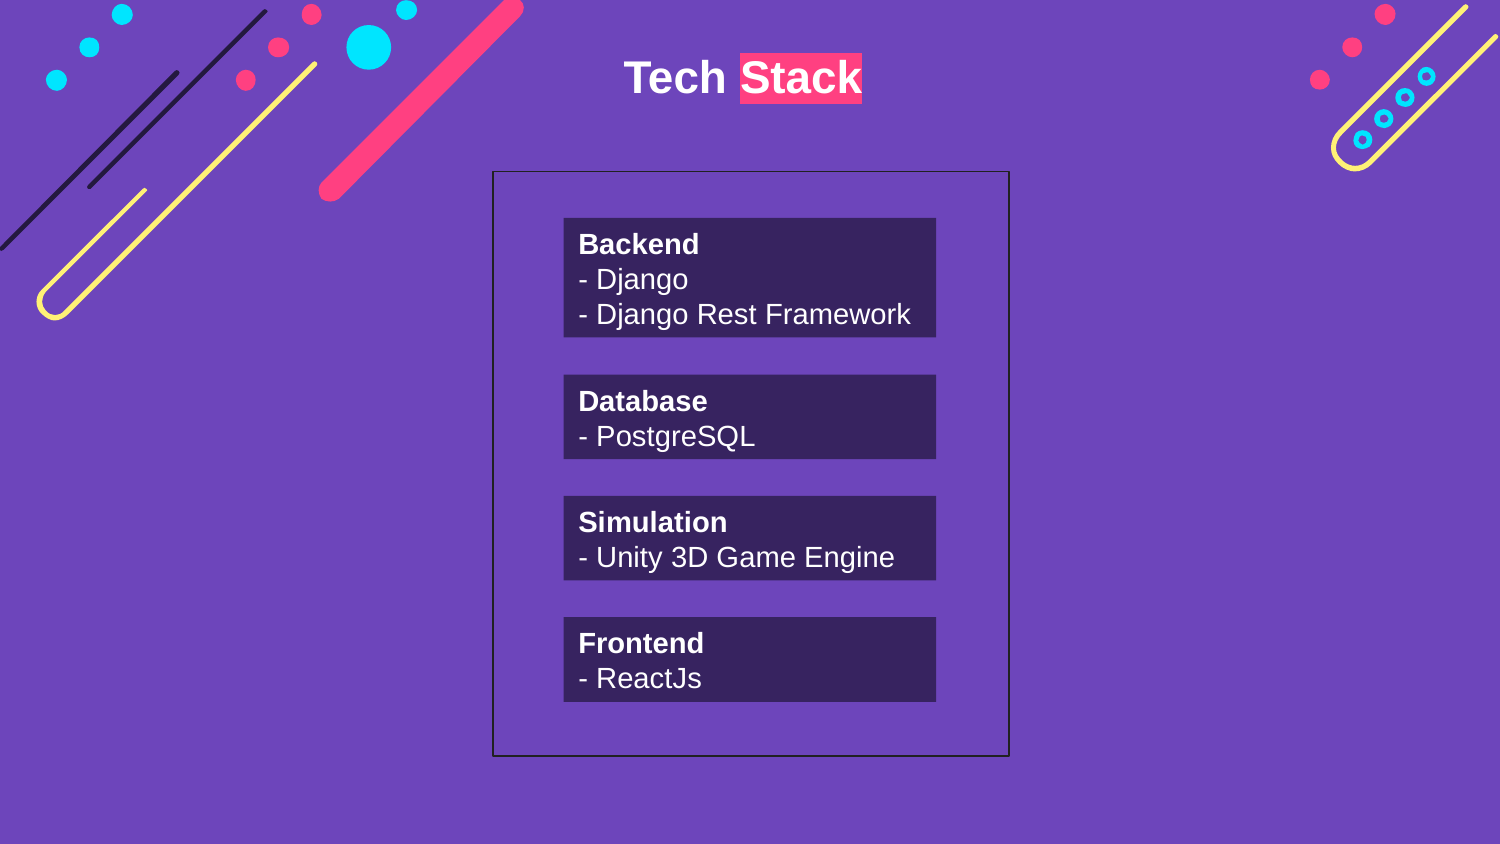

# Tech Stack

Backend
- Django
- Django Rest Framework
Database
- PostgreSQL
Simulation
- Unity 3D Game Engine
Frontend
- ReactJs